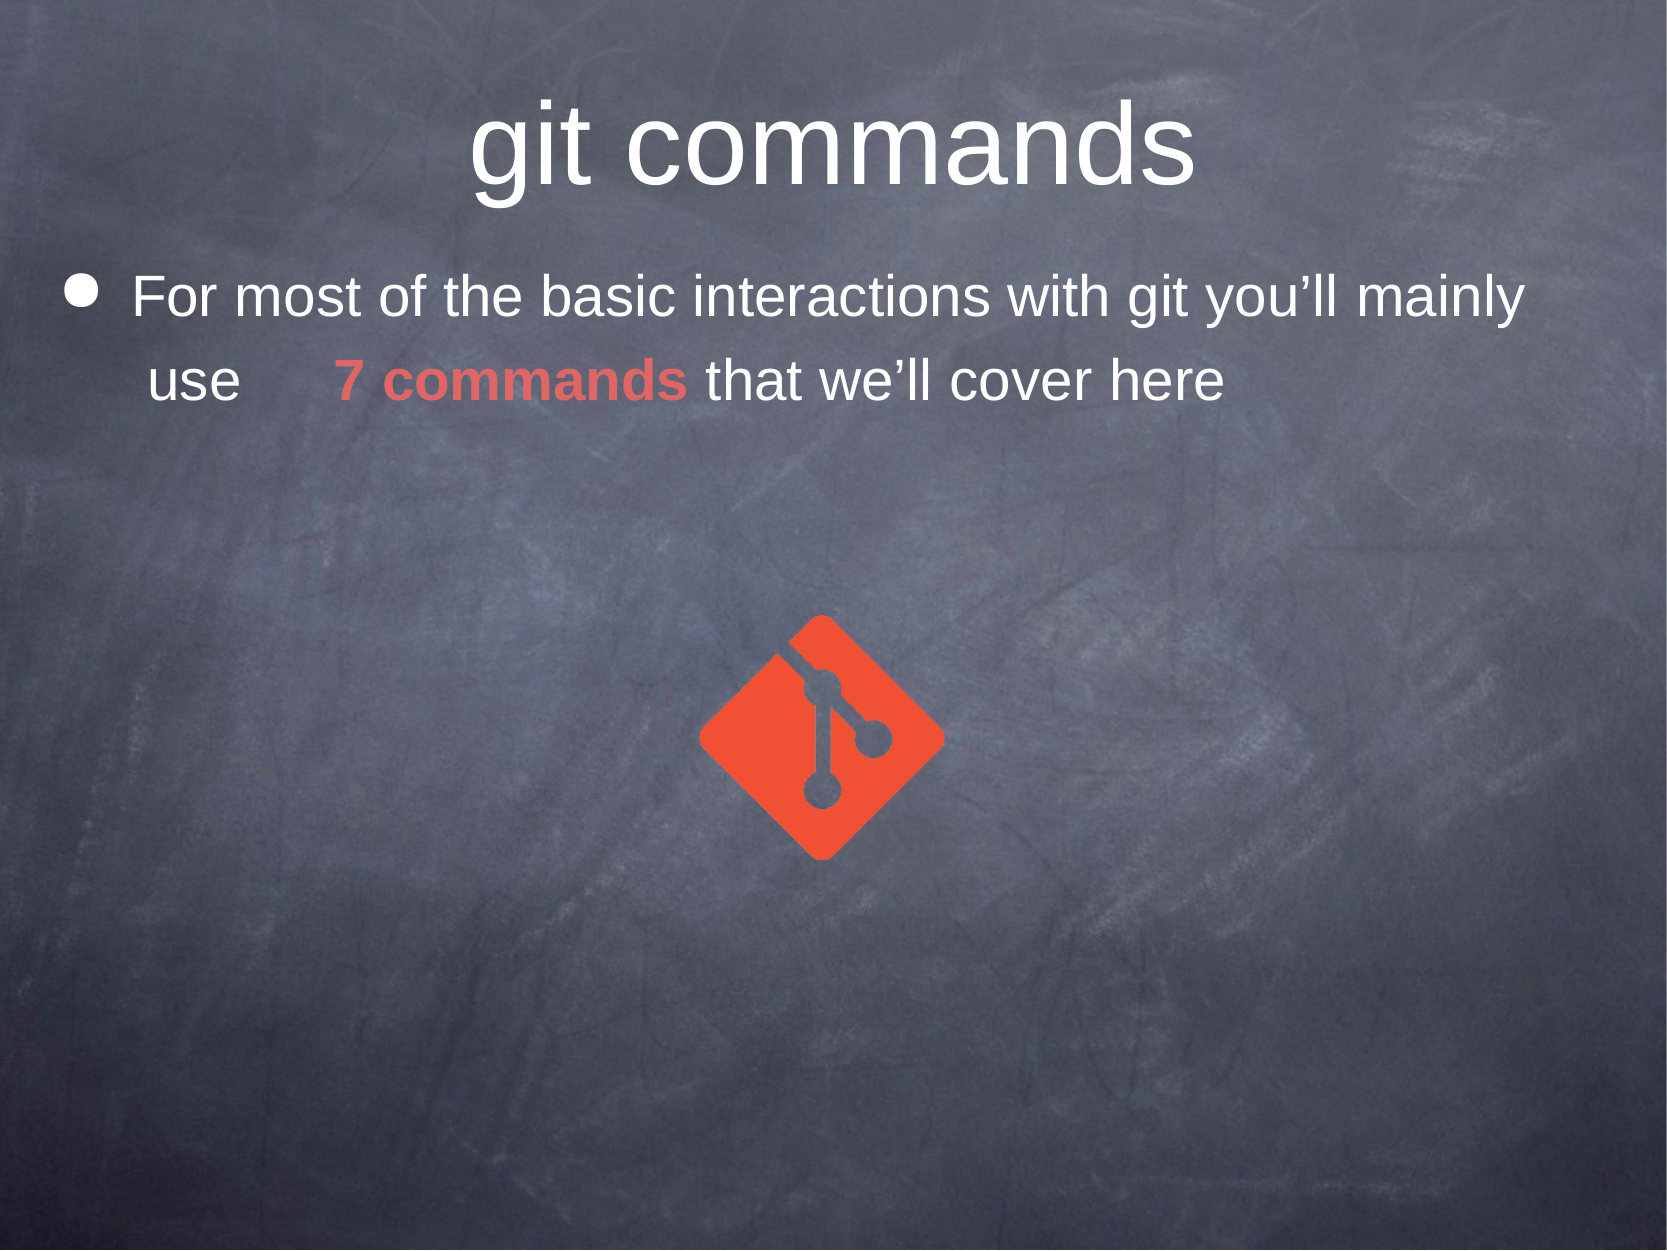

# git commands
For most of the basic interactions with git you’ll mainly  use	7 commands that we’ll cover here